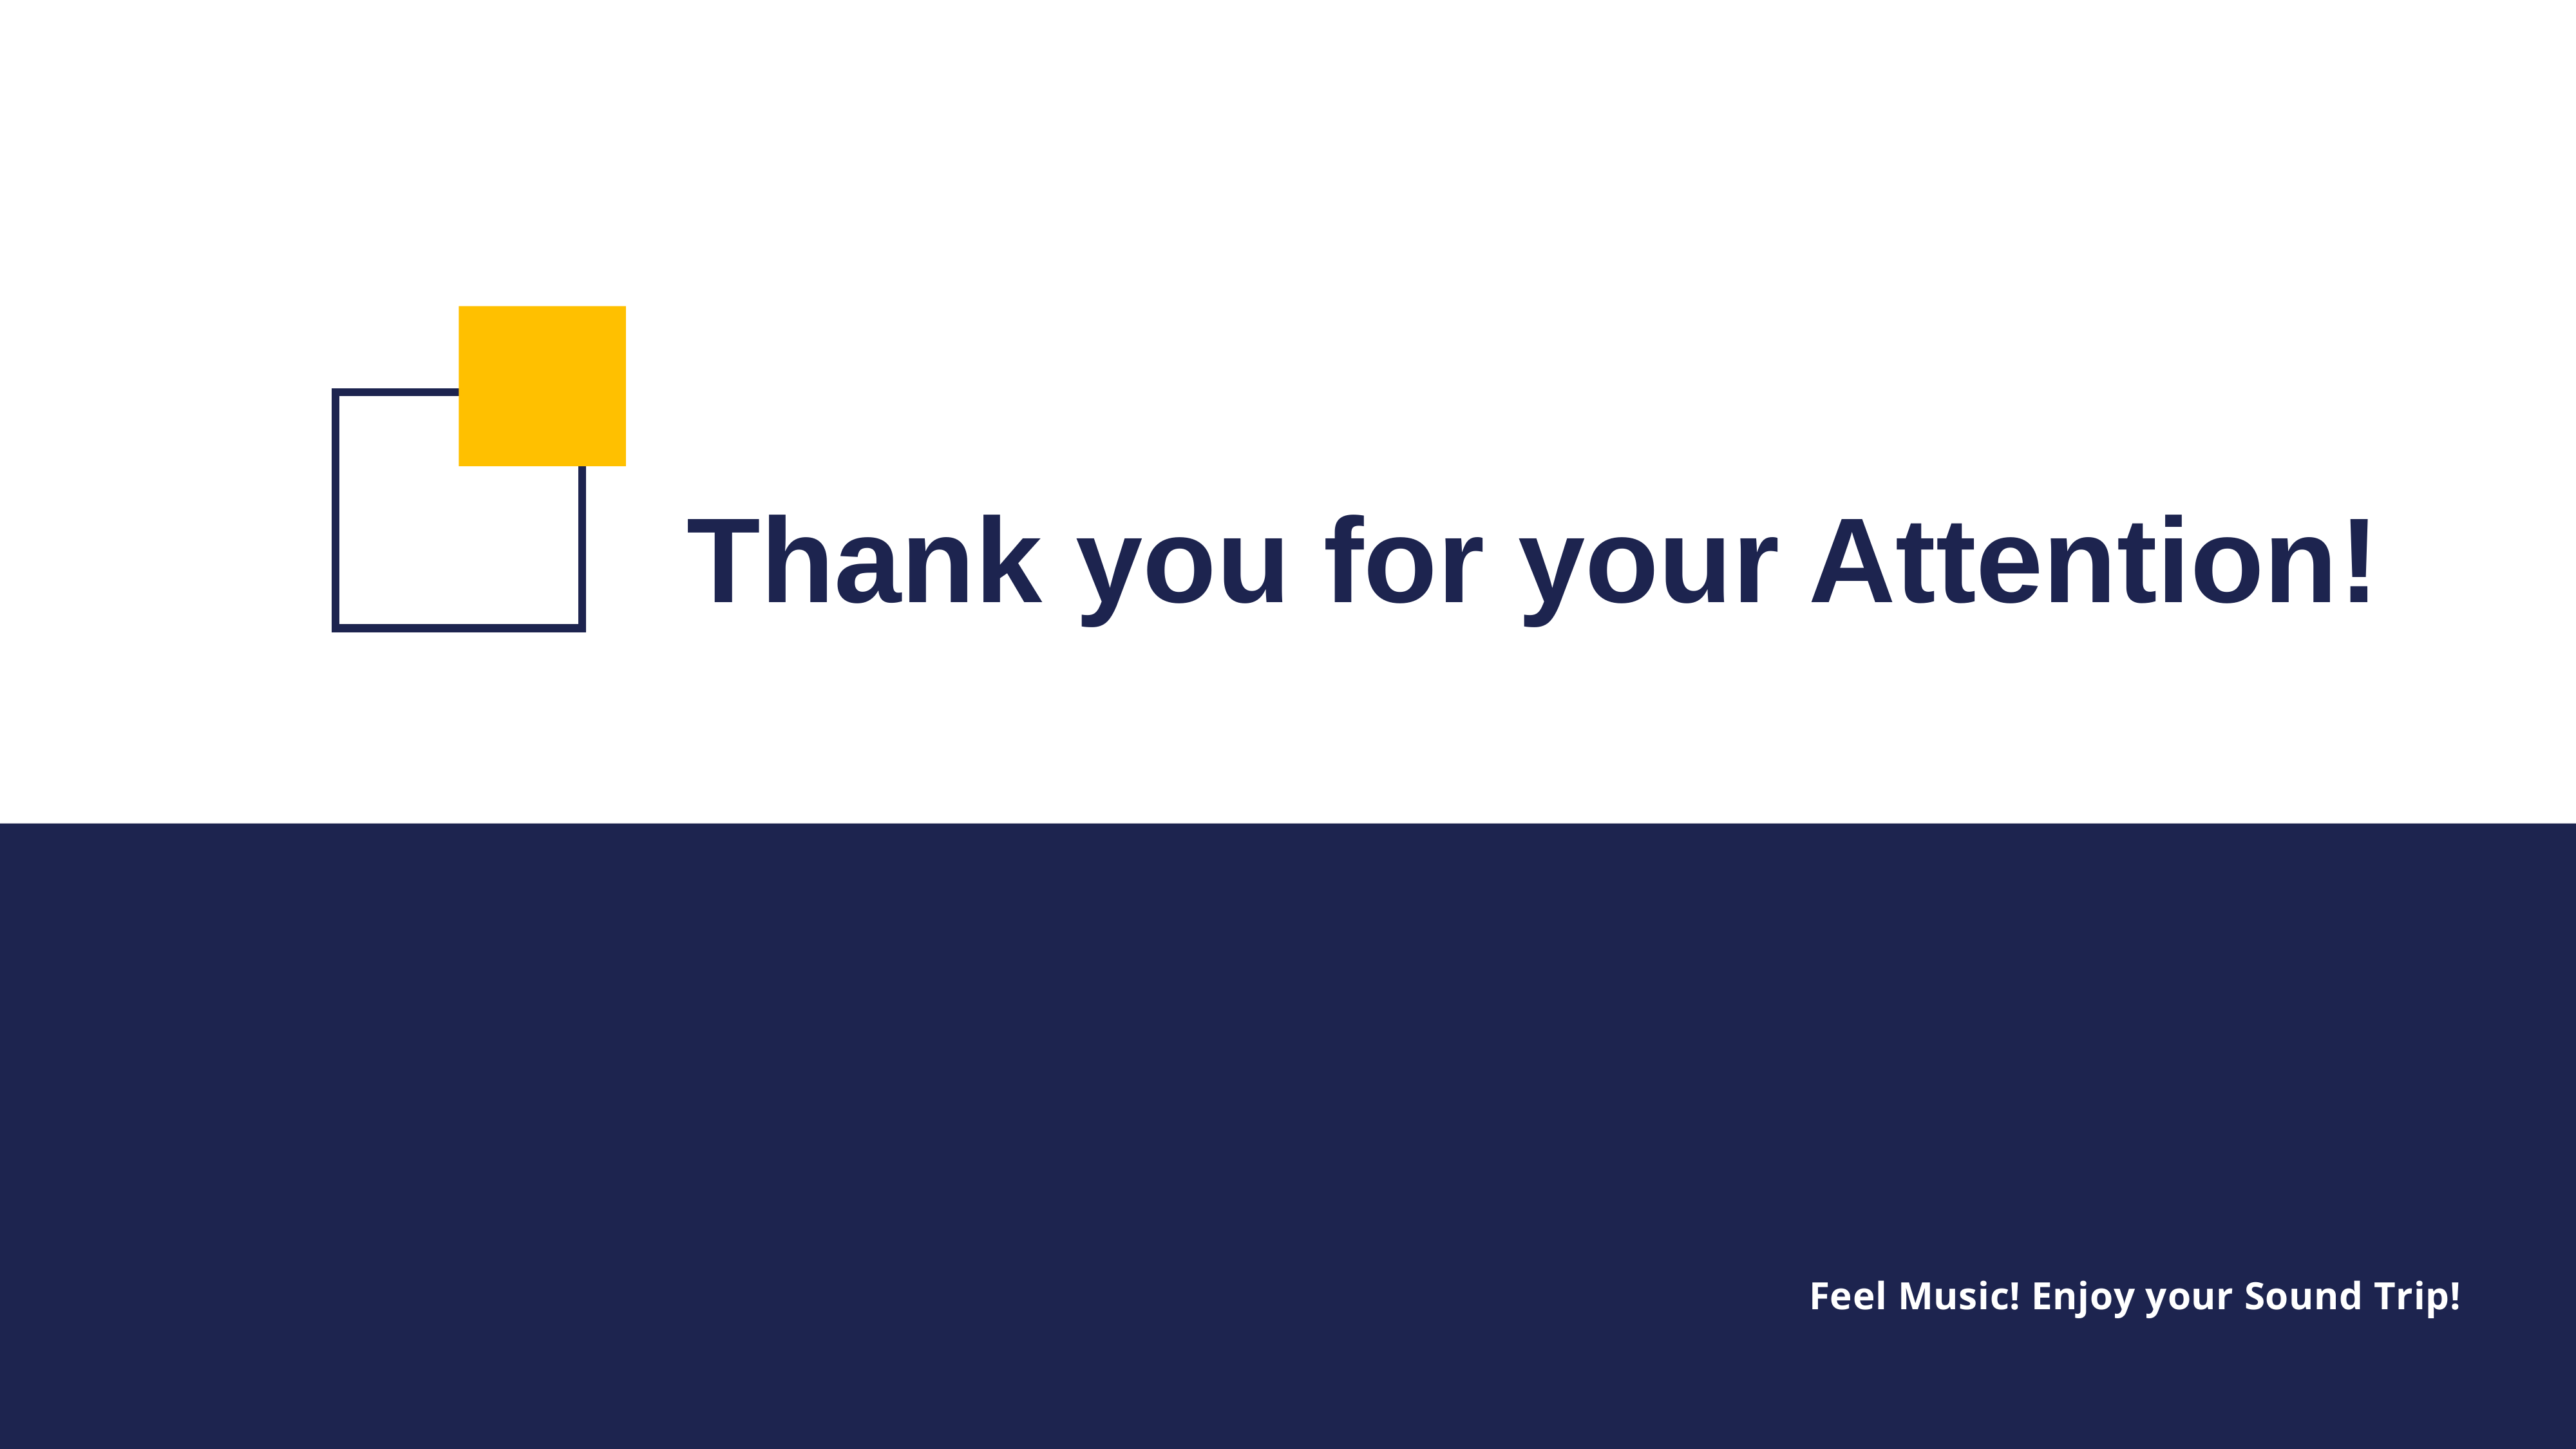

Thank you for your Attention!

Feel Music! Enjoy your Sound Trip!